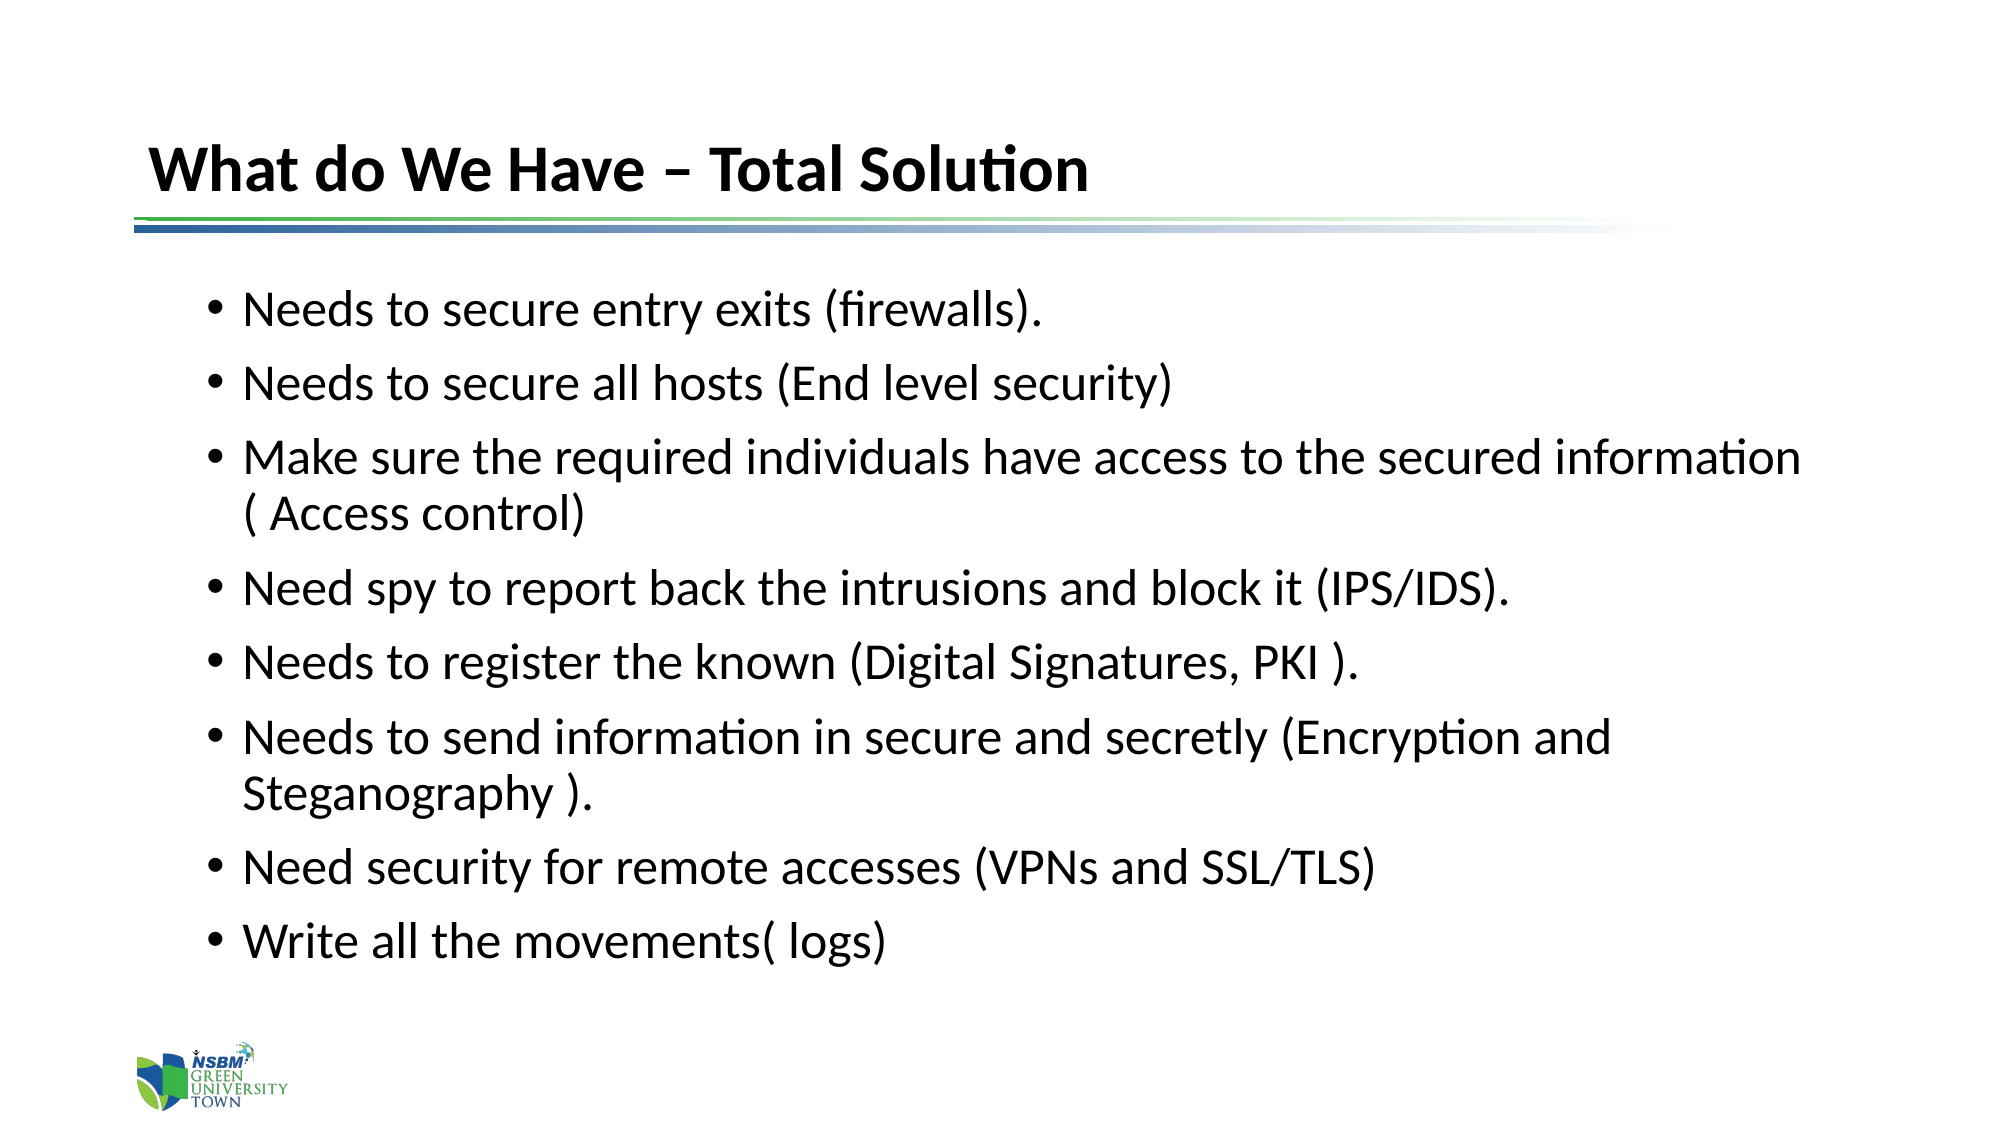

# What do We Have – Total Solution
Needs to secure entry exits (firewalls).
Needs to secure all hosts (End level security)
Make sure the required individuals have access to the secured information   ( Access control)
Need spy to report back the intrusions and block it (IPS/IDS).
Needs to register the known (Digital Signatures, PKI ).
Needs to send information in secure and secretly (Encryption and Steganography ).
Need security for remote accesses (VPNs and SSL/TLS)
Write all the movements( logs)